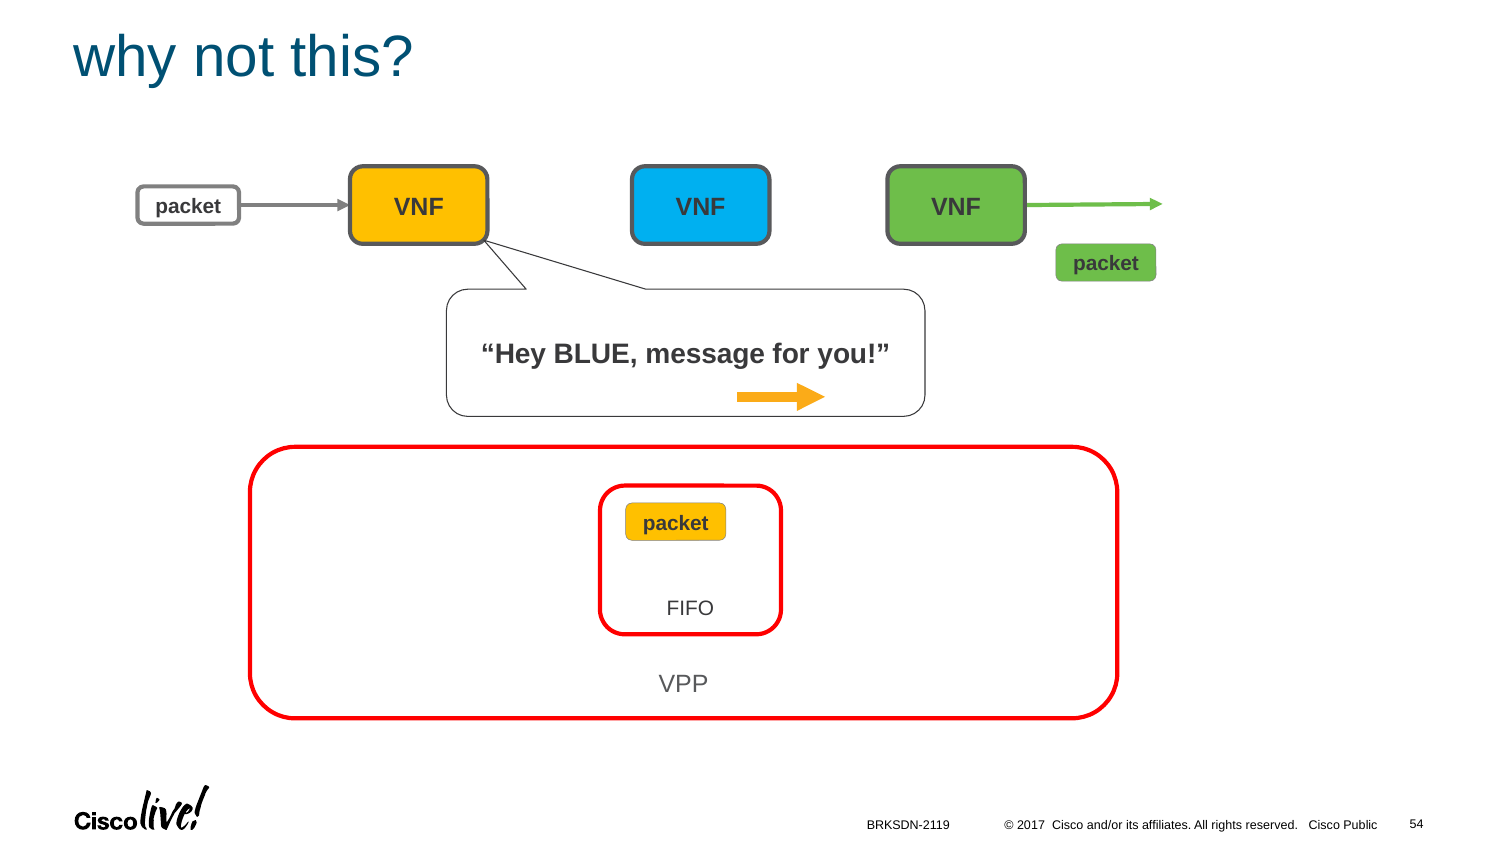

# why not this?
VNF
VNF
VNF
packet
packet
“Hey BLUE, message for you!”
VPP
FIFO
packet
54
BRKSDN-2119